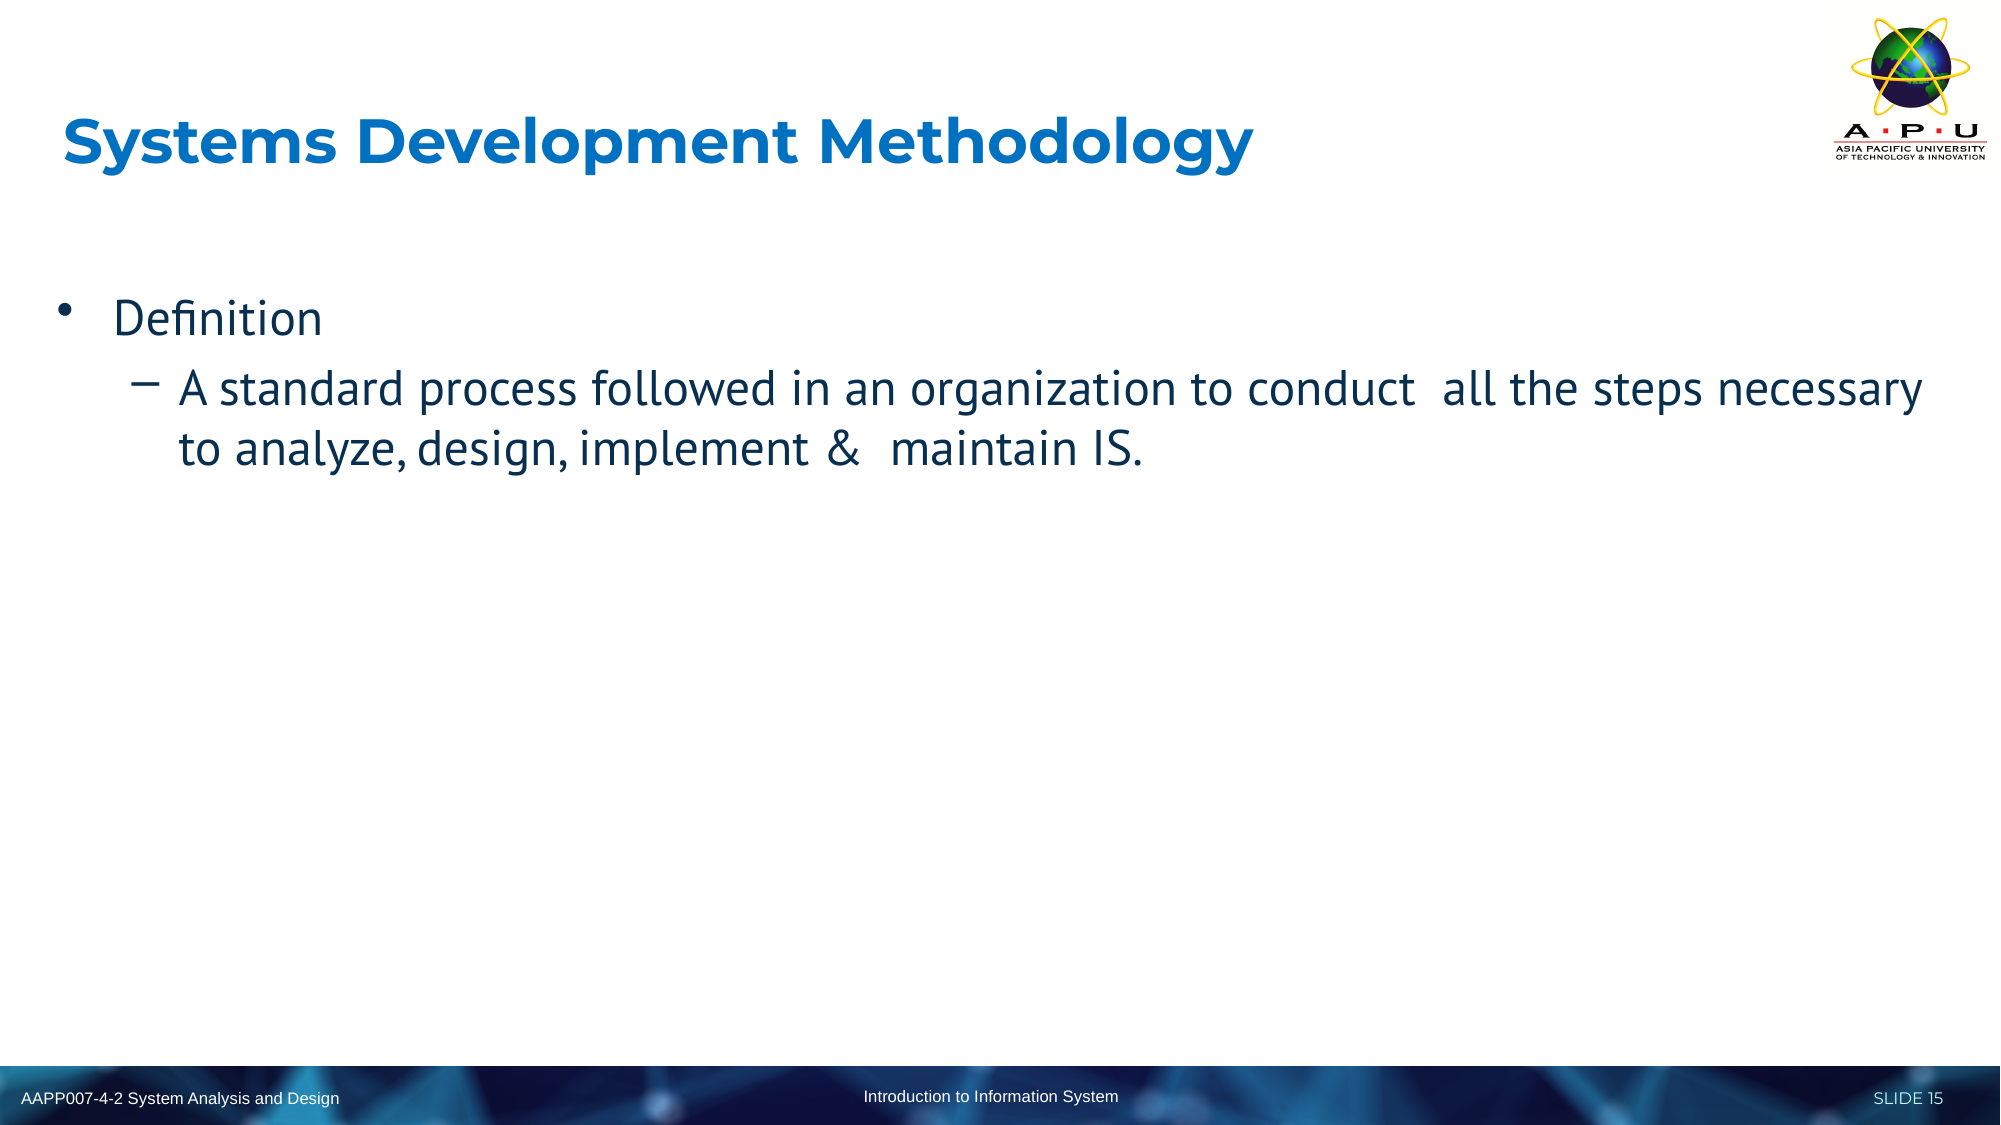

# Systems Development Methodology
Definition
A standard process followed in an organization to conduct  all the steps necessary to analyze, design, implement &  maintain IS.